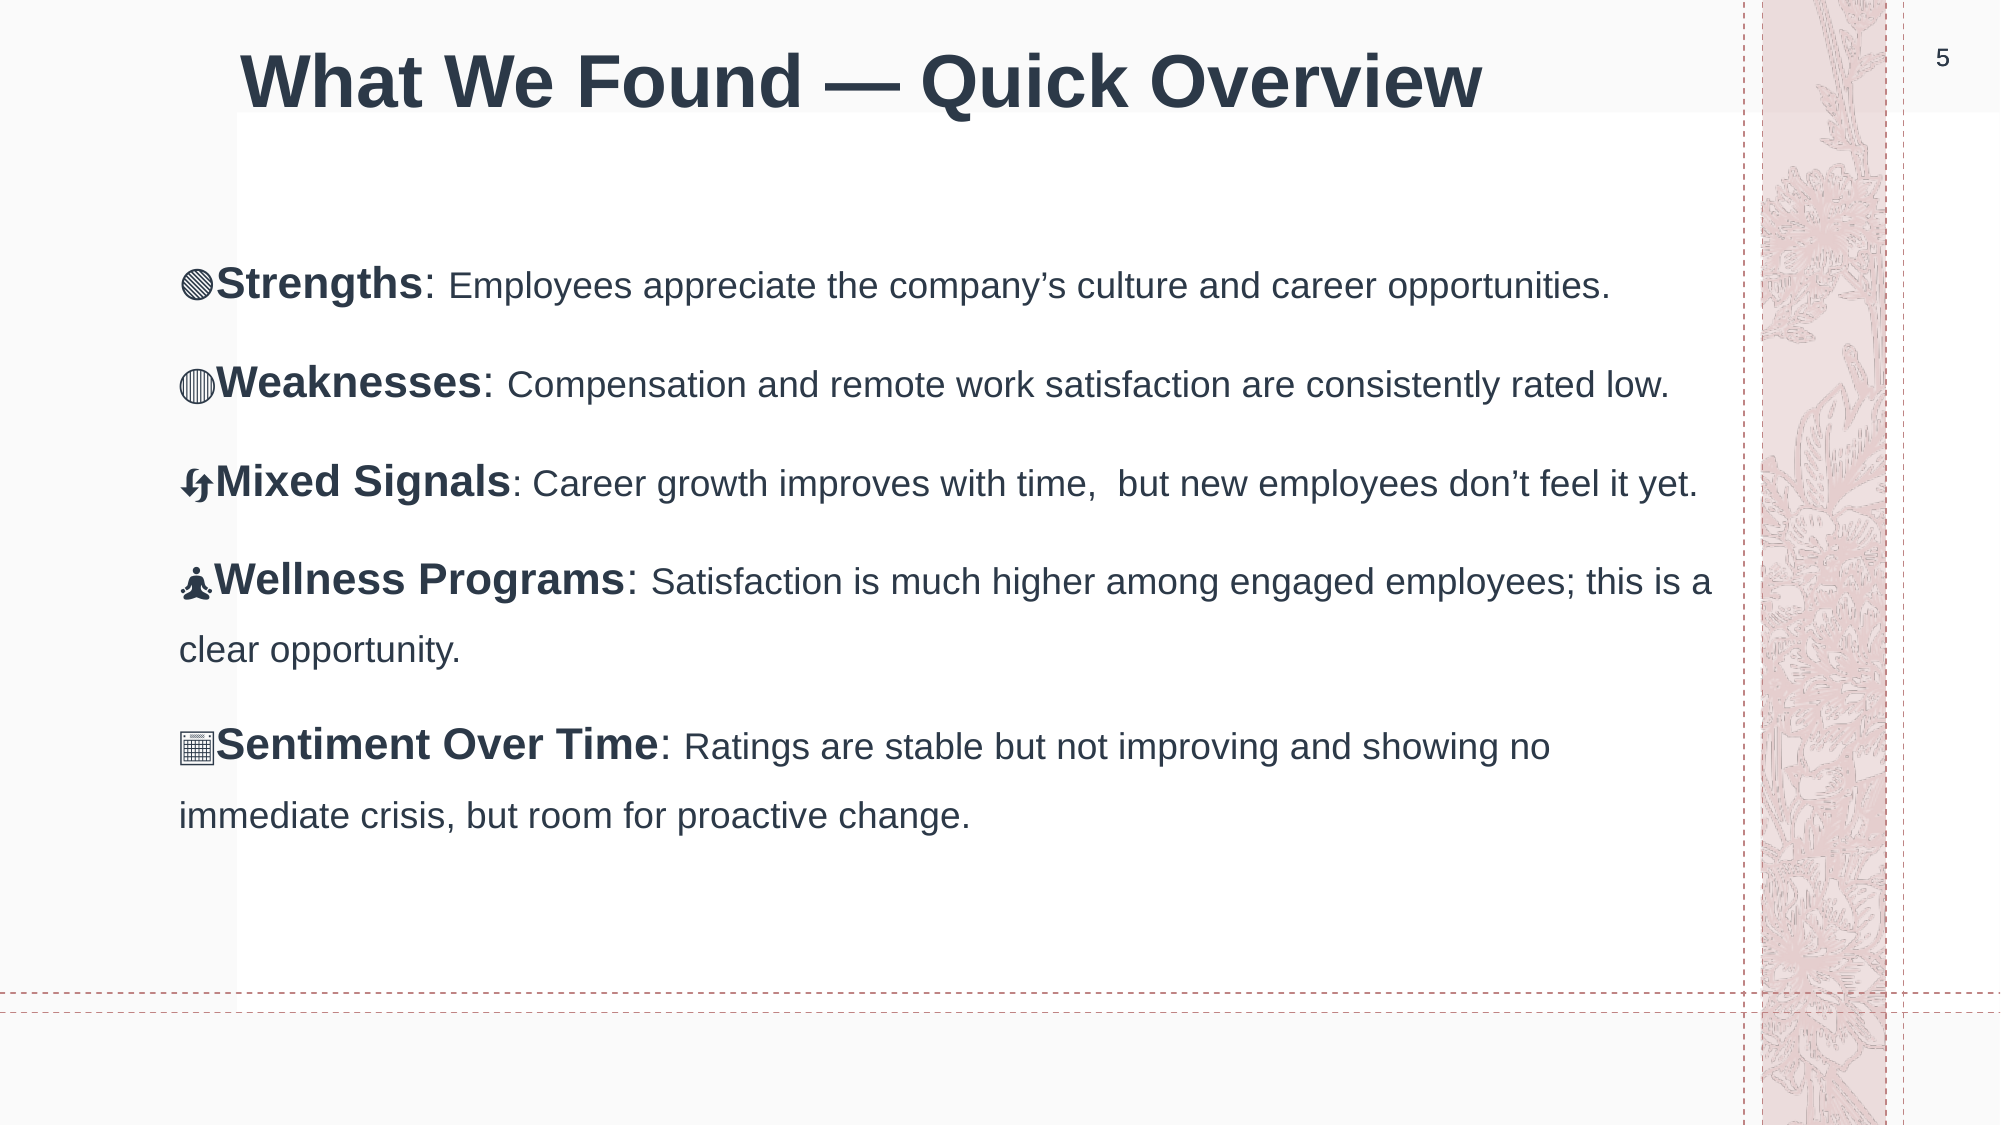

5
5
# What We Found — Quick Overview
🟢Strengths: Employees appreciate the company’s culture and career opportunities.
🔴Weaknesses: Compensation and remote work satisfaction are consistently rated low.
🔄Mixed Signals: Career growth improves with time,  but new employees don’t feel it yet.
🧘Wellness Programs: Satisfaction is much higher among engaged employees; this is a clear opportunity.
📅Sentiment Over Time: Ratings are stable but not improving and showing no immediate crisis, but room for proactive change.